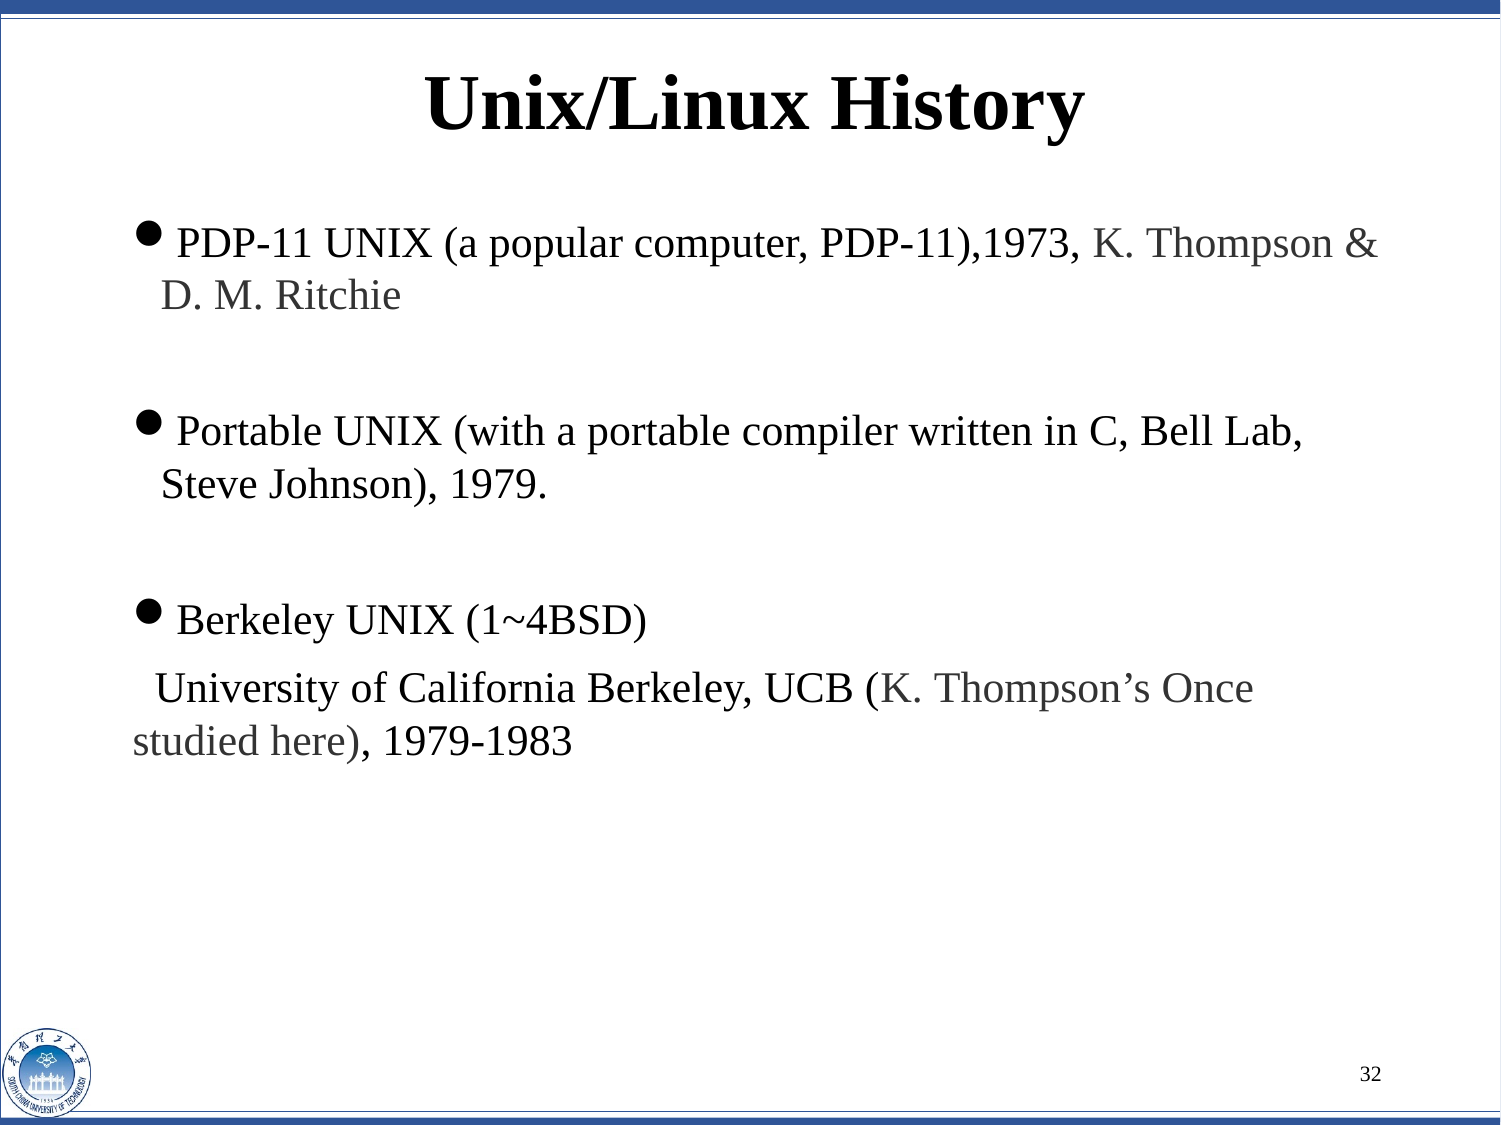

# Unix/Linux History
PDP-11 UNIX (a popular computer, PDP-11),1973, K. Thompson & D. M. Ritchie

Portable UNIX (with a portable compiler written in C, Bell Lab, Steve Johnson), 1979.

Berkeley UNIX (1~4BSD)
  University of California Berkeley, UCB (K. Thompson’s Once studied here), 1979-1983

32